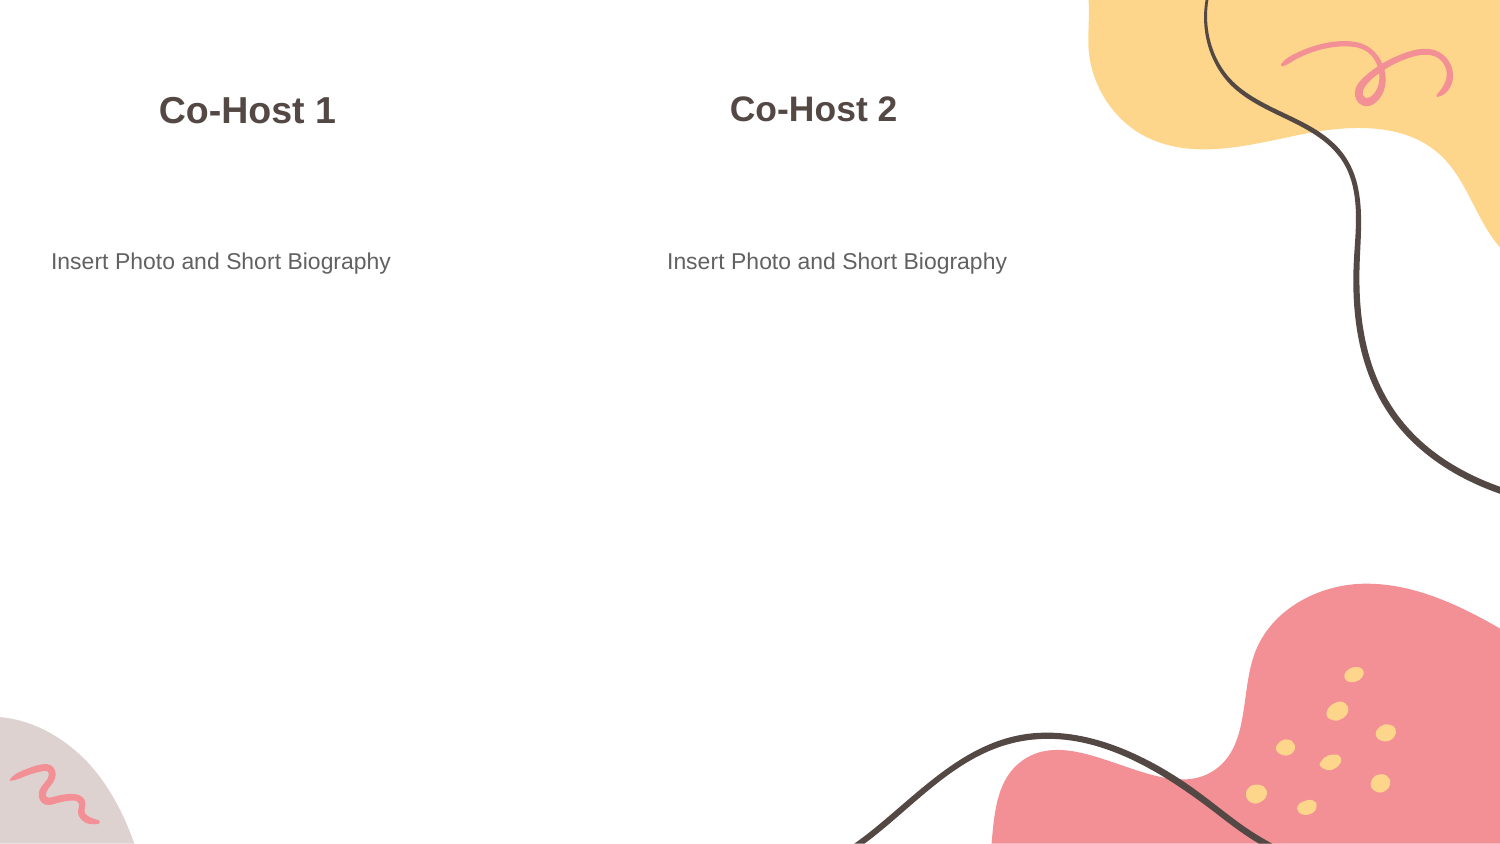

Co-Host 1

Co-Host 2
Insert Photo and Short Biography

Insert Photo and Short Biography